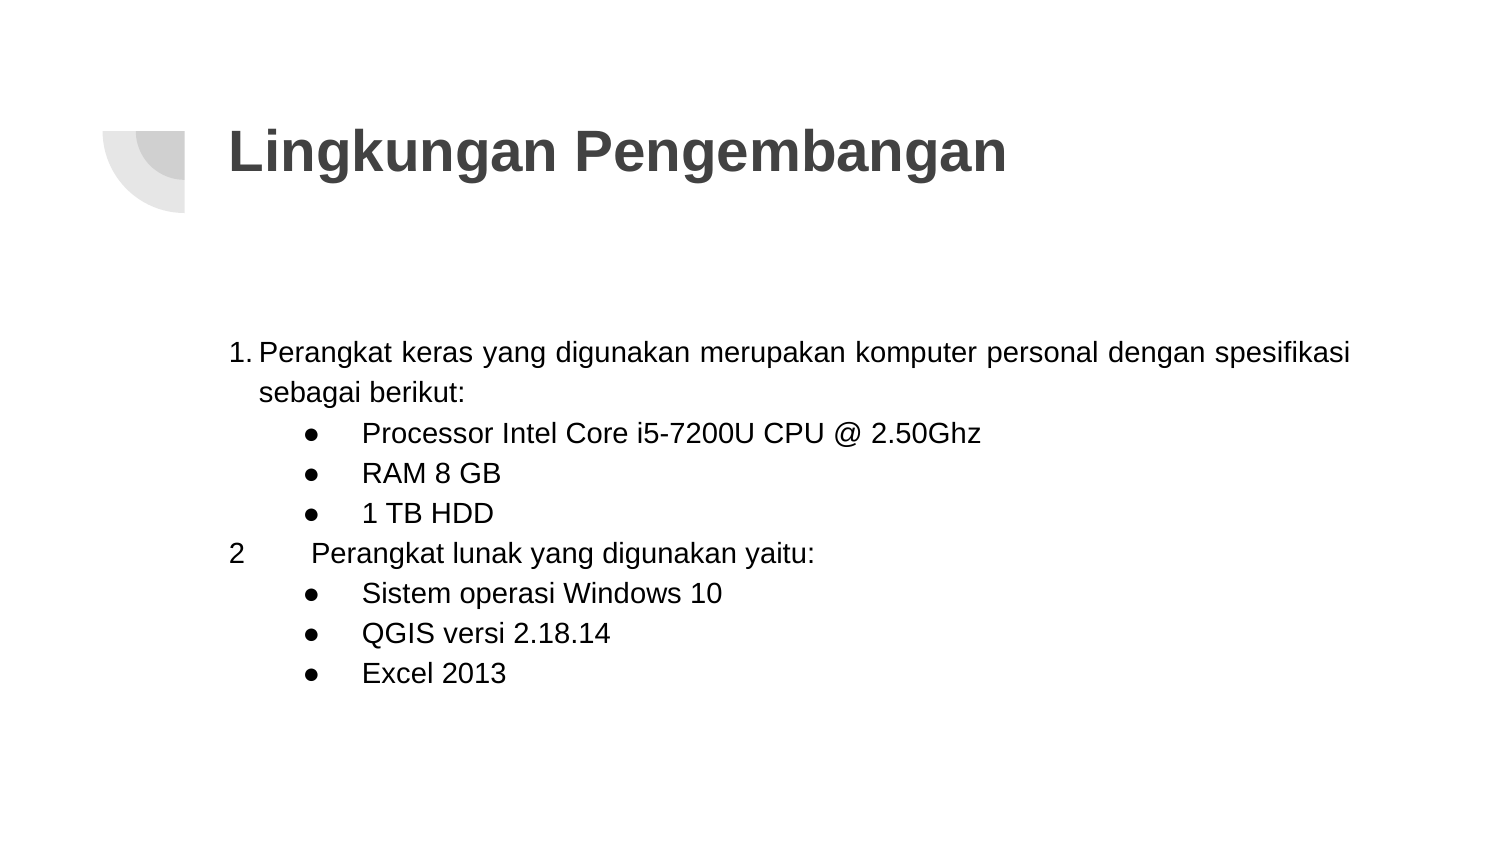

# Lingkungan Pengembangan
Perangkat keras yang digunakan merupakan komputer personal dengan spesifikasi sebagai berikut:
●     Processor Intel Core i5-7200U CPU @ 2.50Ghz
●     RAM 8 GB
●     1 TB HDD
2        Perangkat lunak yang digunakan yaitu:
●     Sistem operasi Windows 10
●     QGIS versi 2.18.14
●     Excel 2013